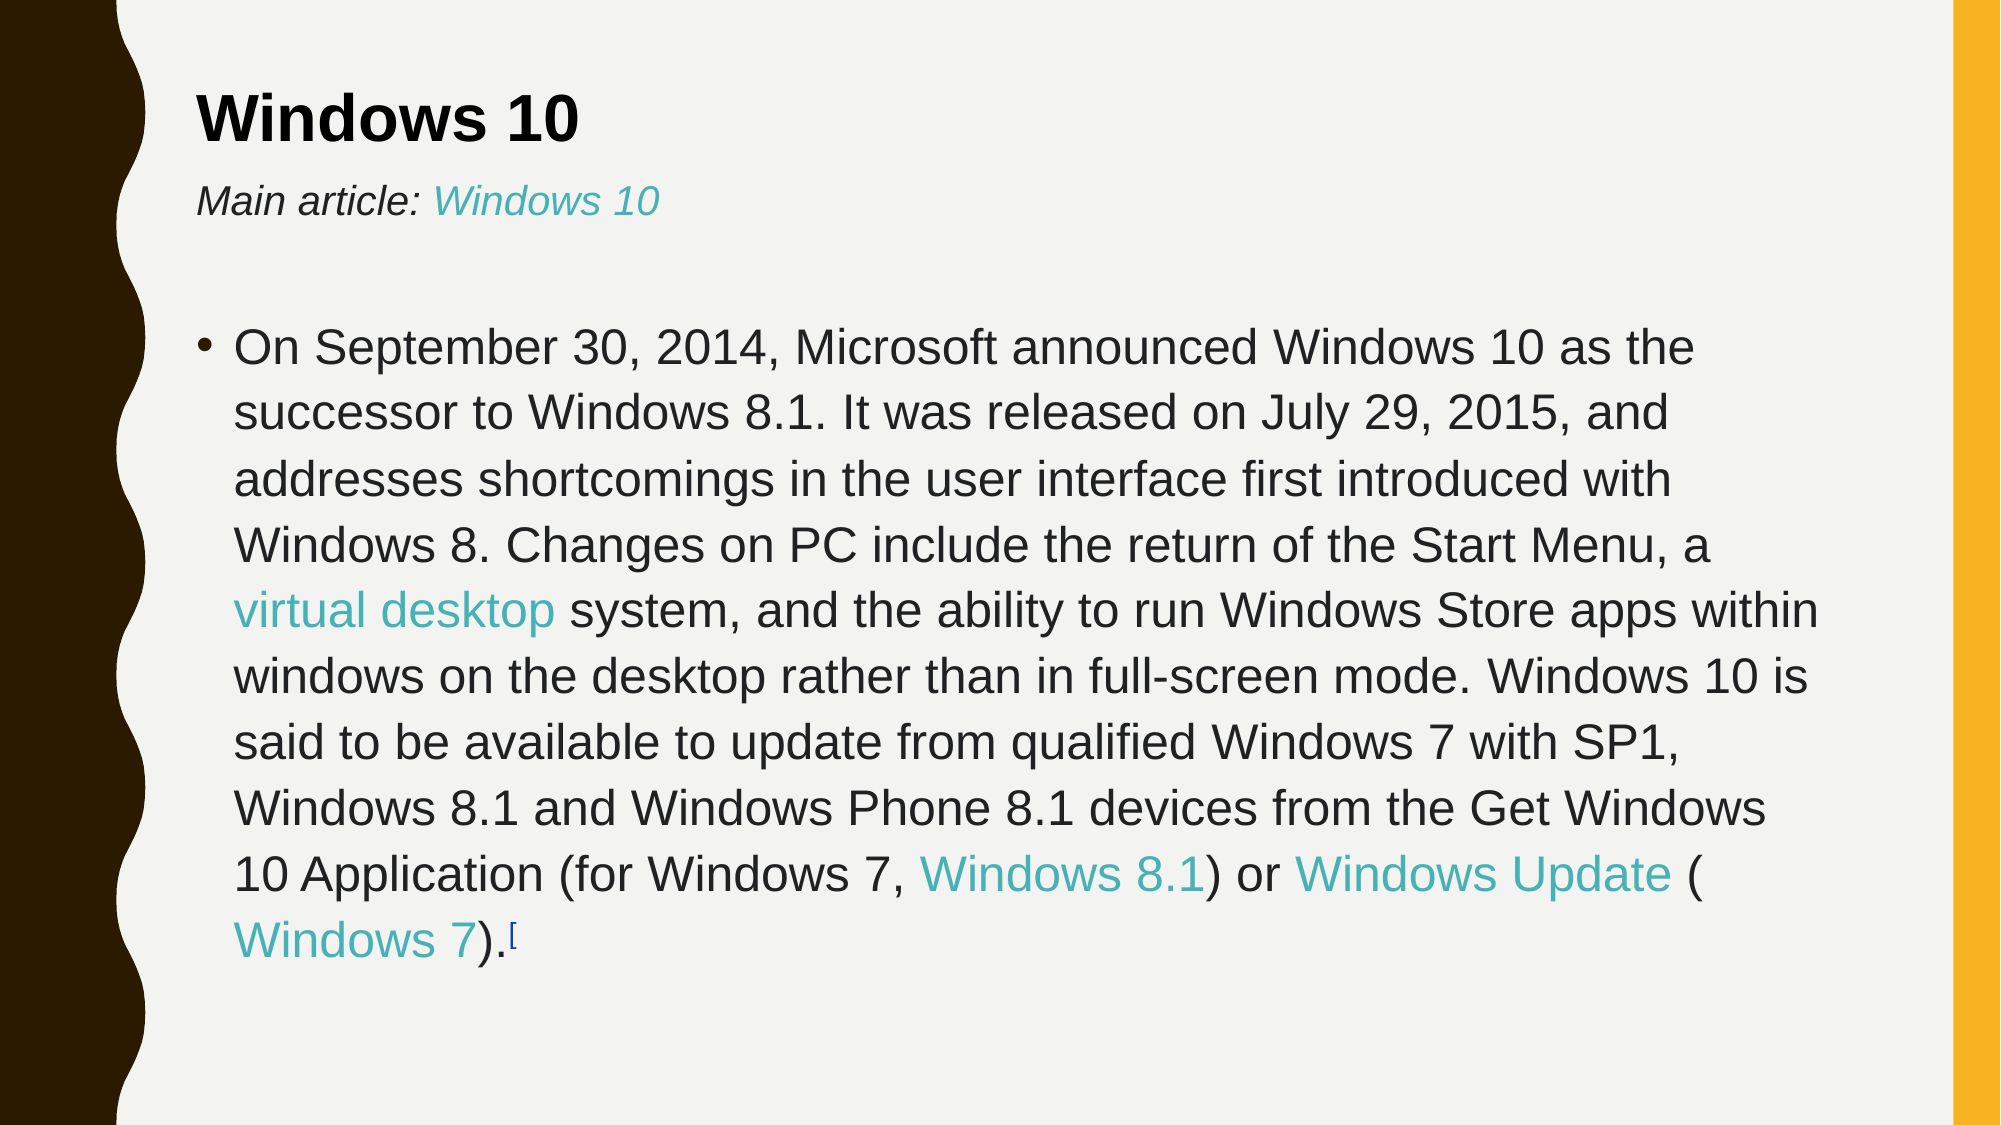

Windows 10
Main article: Windows 10

On September 30, 2014, Microsoft announced Windows 10 as the successor to Windows 8.1. It was released on July 29, 2015, and addresses shortcomings in the user interface first introduced with Windows 8. Changes on PC include the return of the Start Menu, a virtual desktop system, and the ability to run Windows Store apps within windows on the desktop rather than in full-screen mode. Windows 10 is said to be available to update from qualified Windows 7 with SP1, Windows 8.1 and Windows Phone 8.1 devices from the Get Windows 10 Application (for Windows 7, Windows 8.1) or Windows Update (Windows 7).[